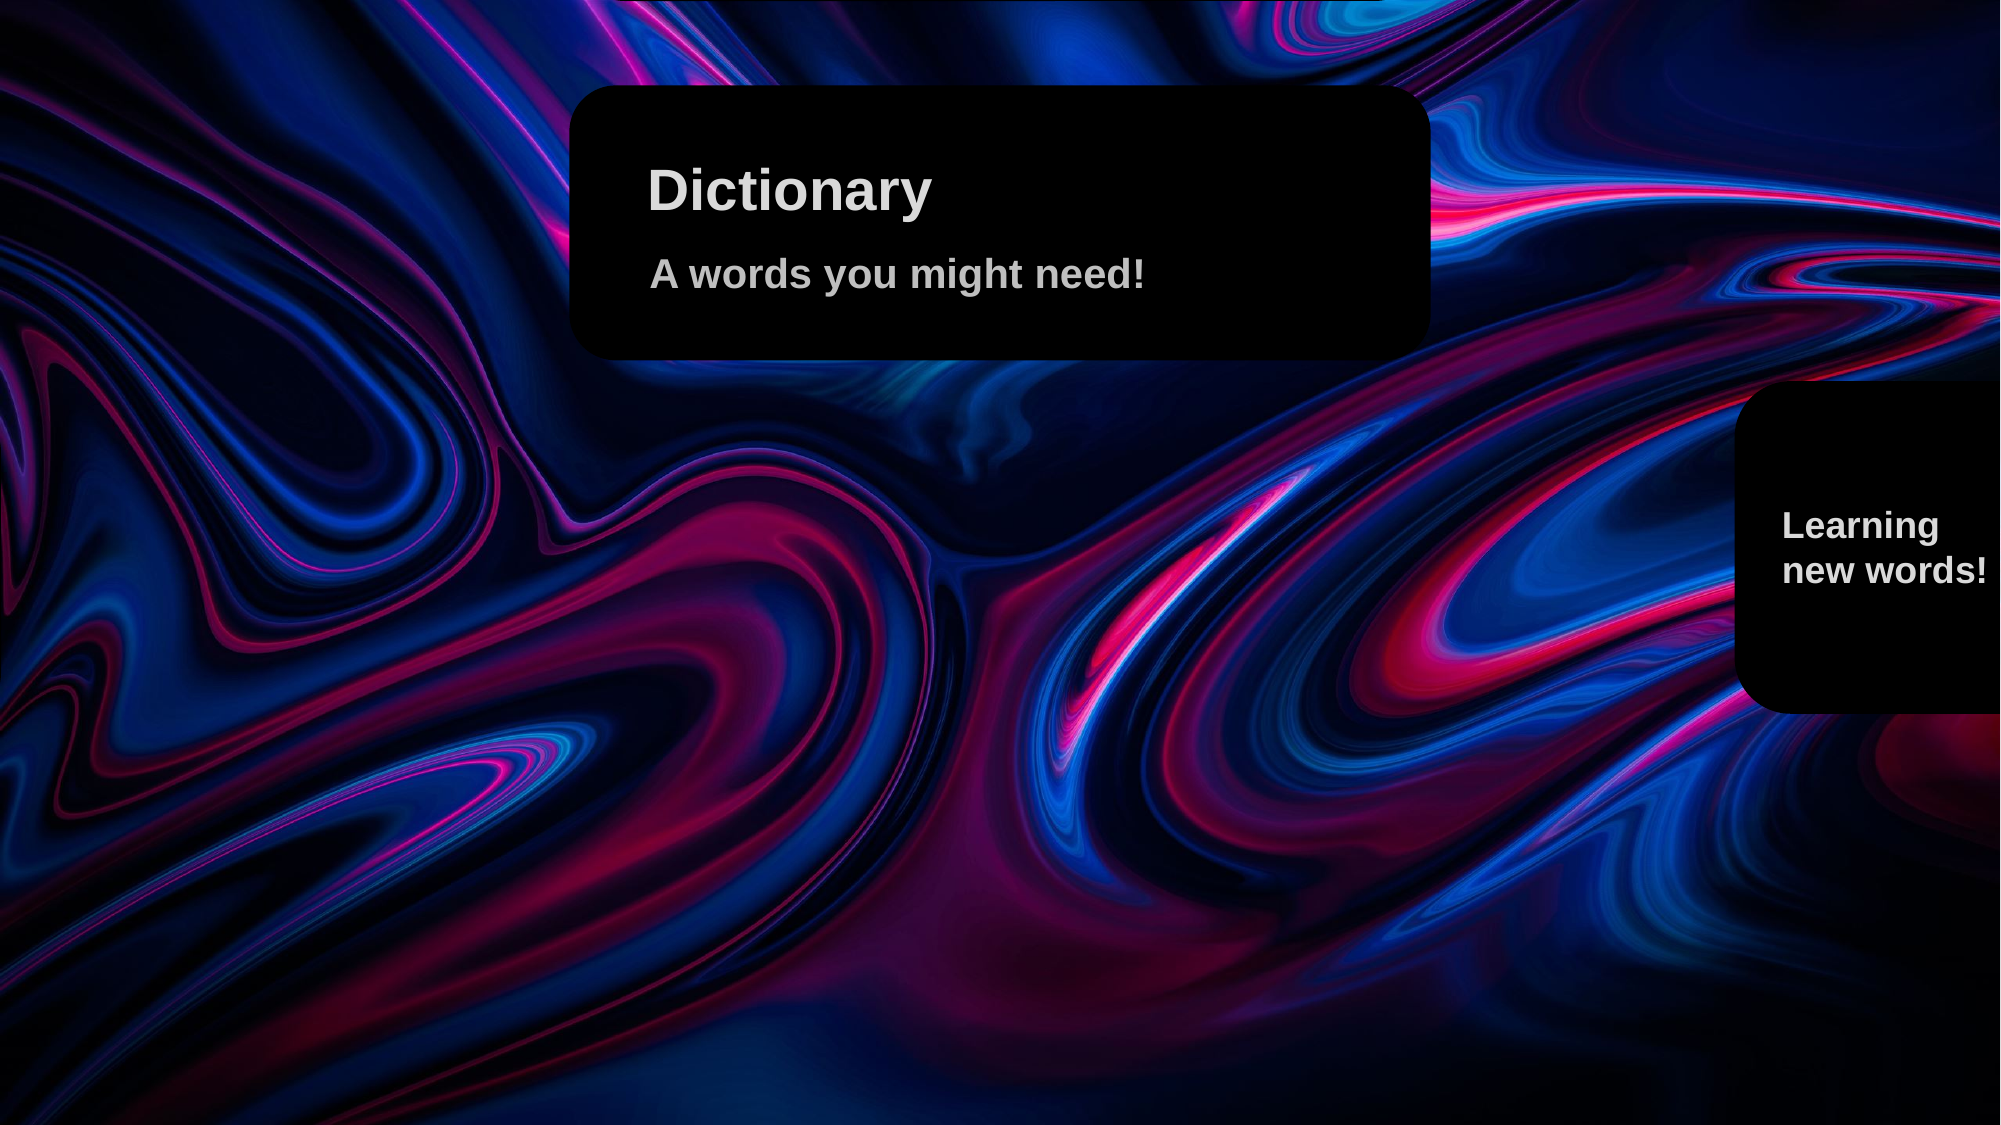

# Programming

Dictionary
A words you might need!

Learning
new words!
What is it?